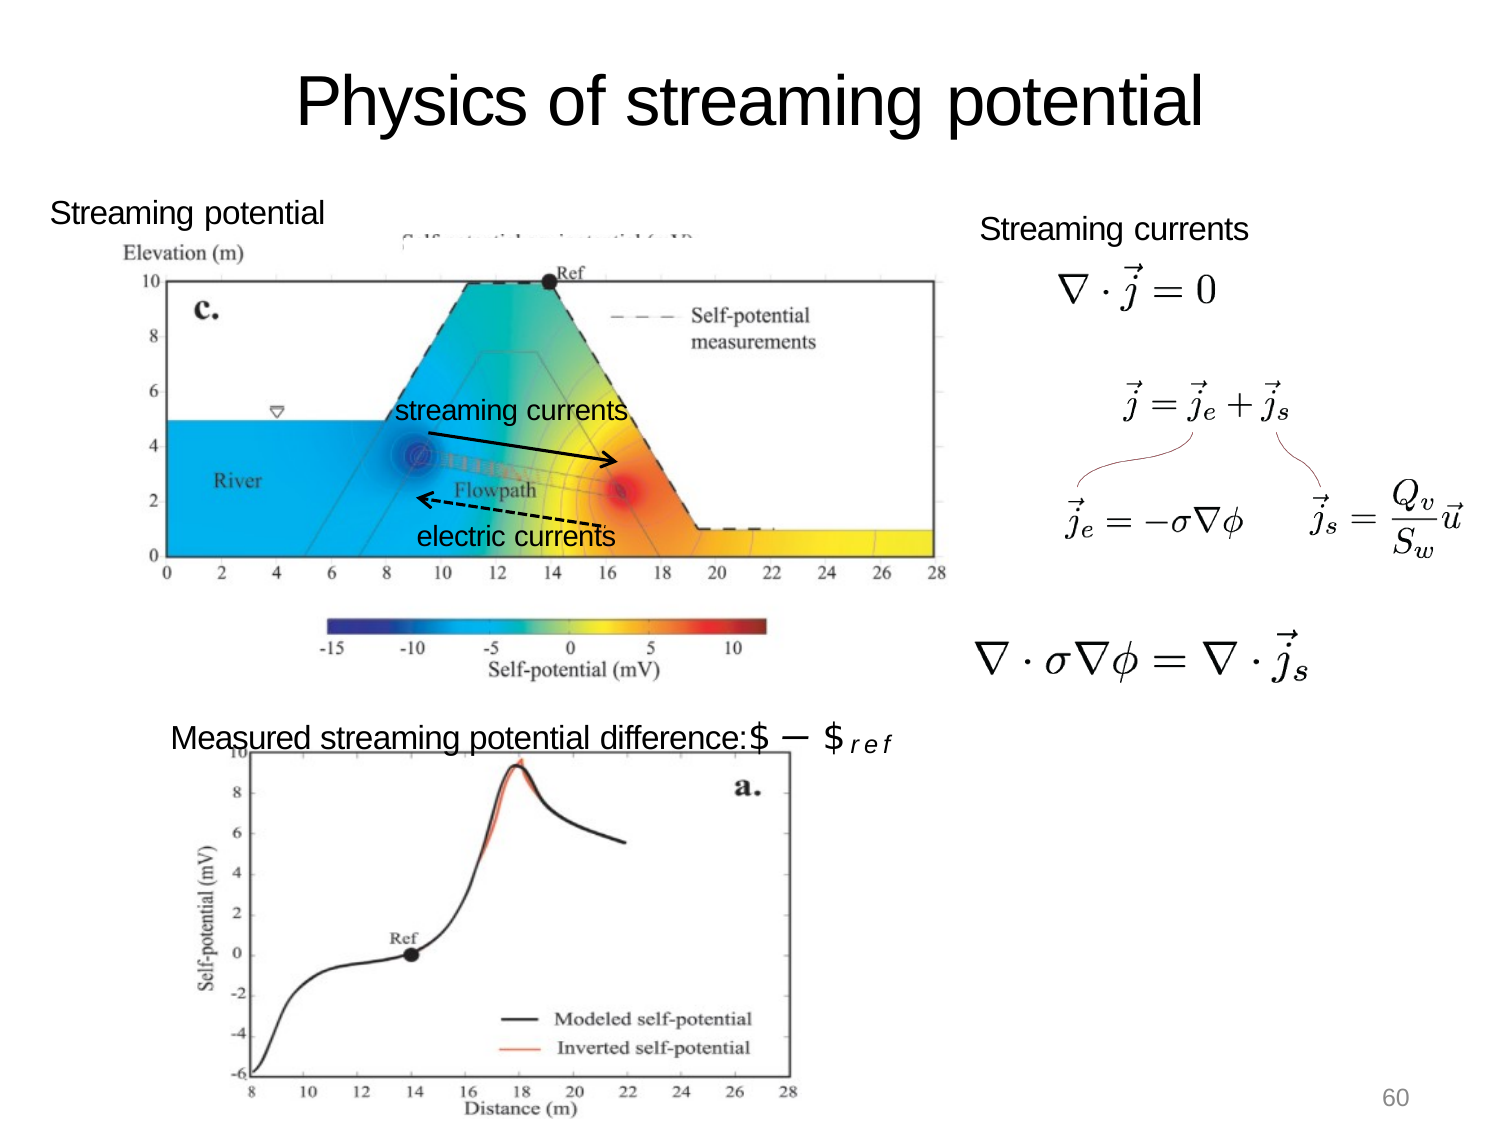

# Physics of streaming potential
Streaming potential
Streaming currents

streaming currents

electric currents

Measured streaming potential difference:$ — $ref

60